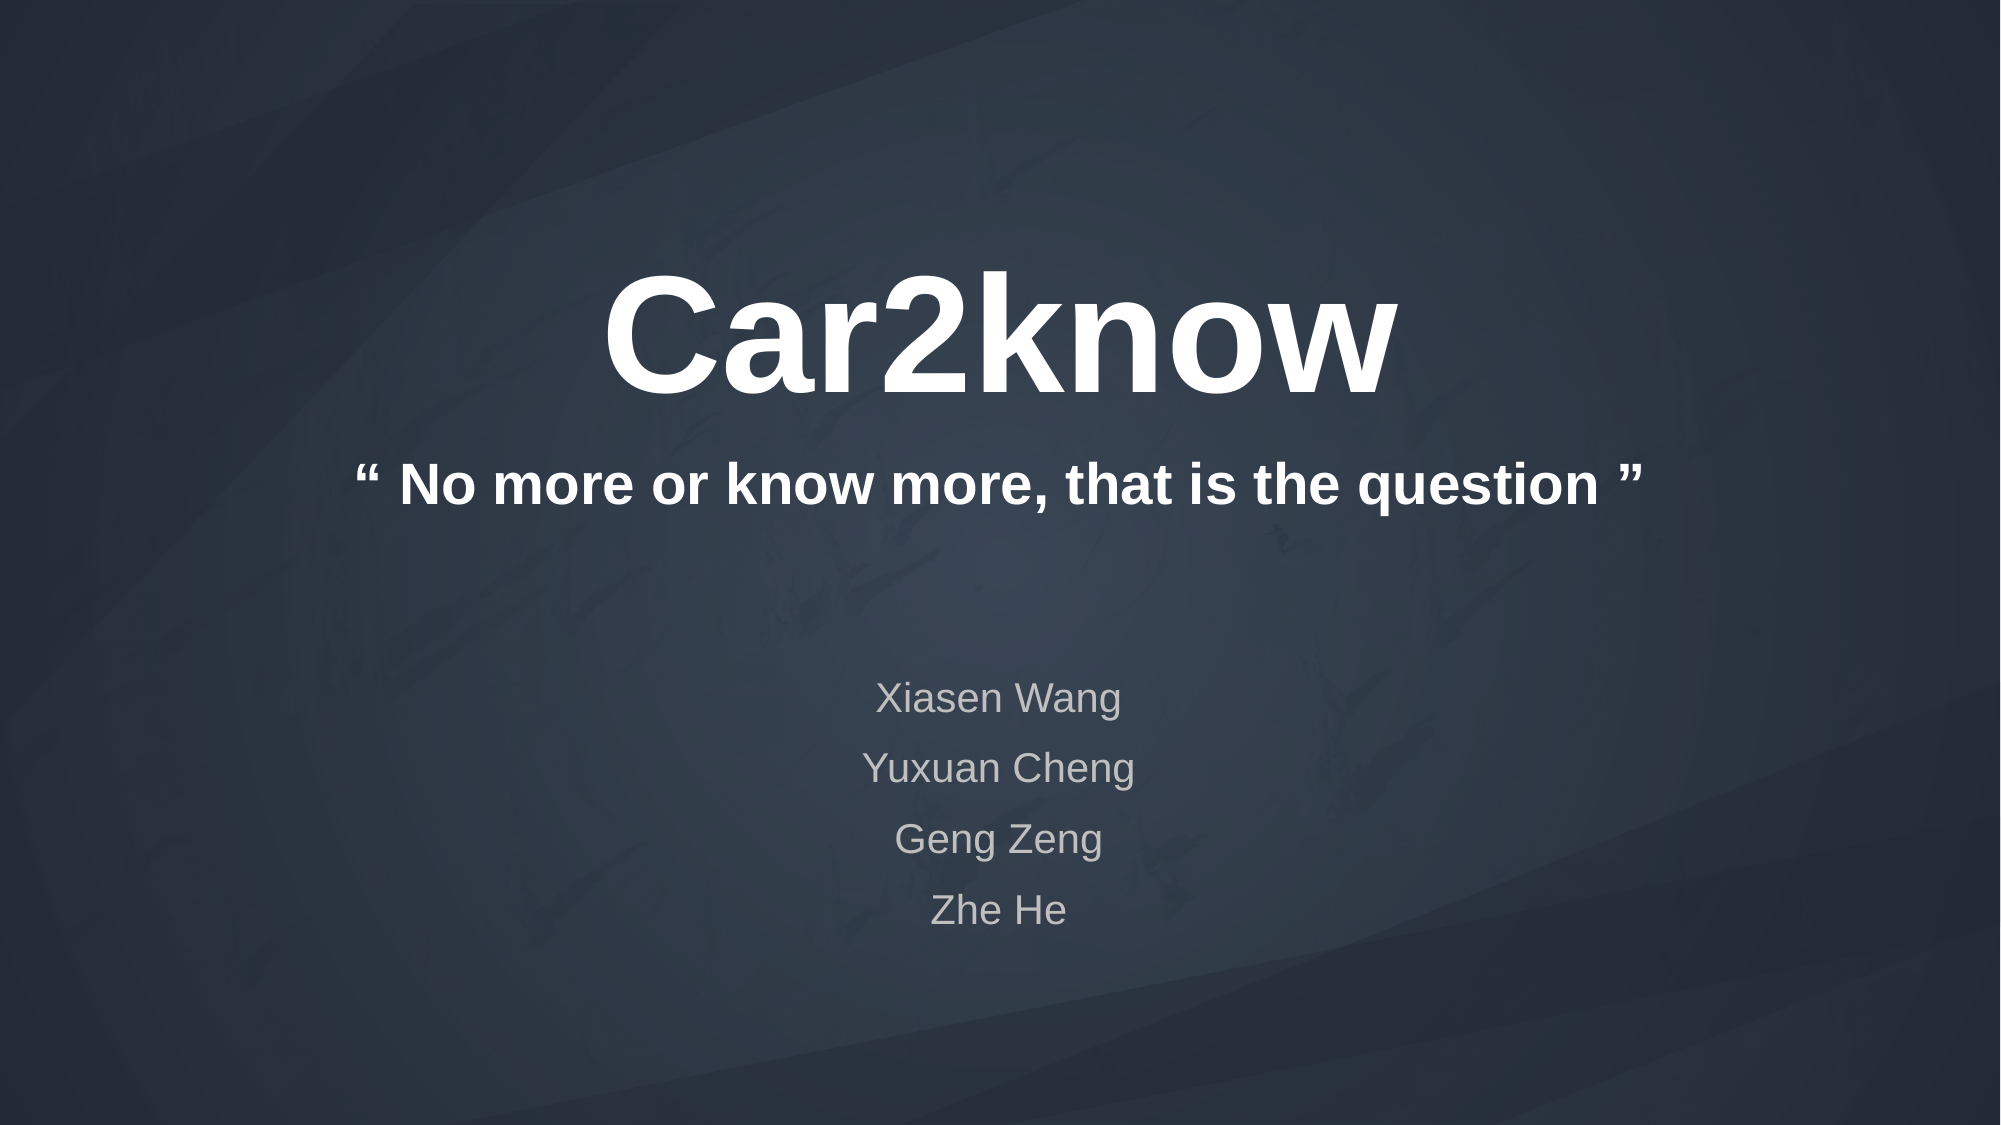

Car2know
“ No more or know more, that is the question ”

Xiasen Wang
Yuxuan Cheng
Geng Zeng
Zhe He